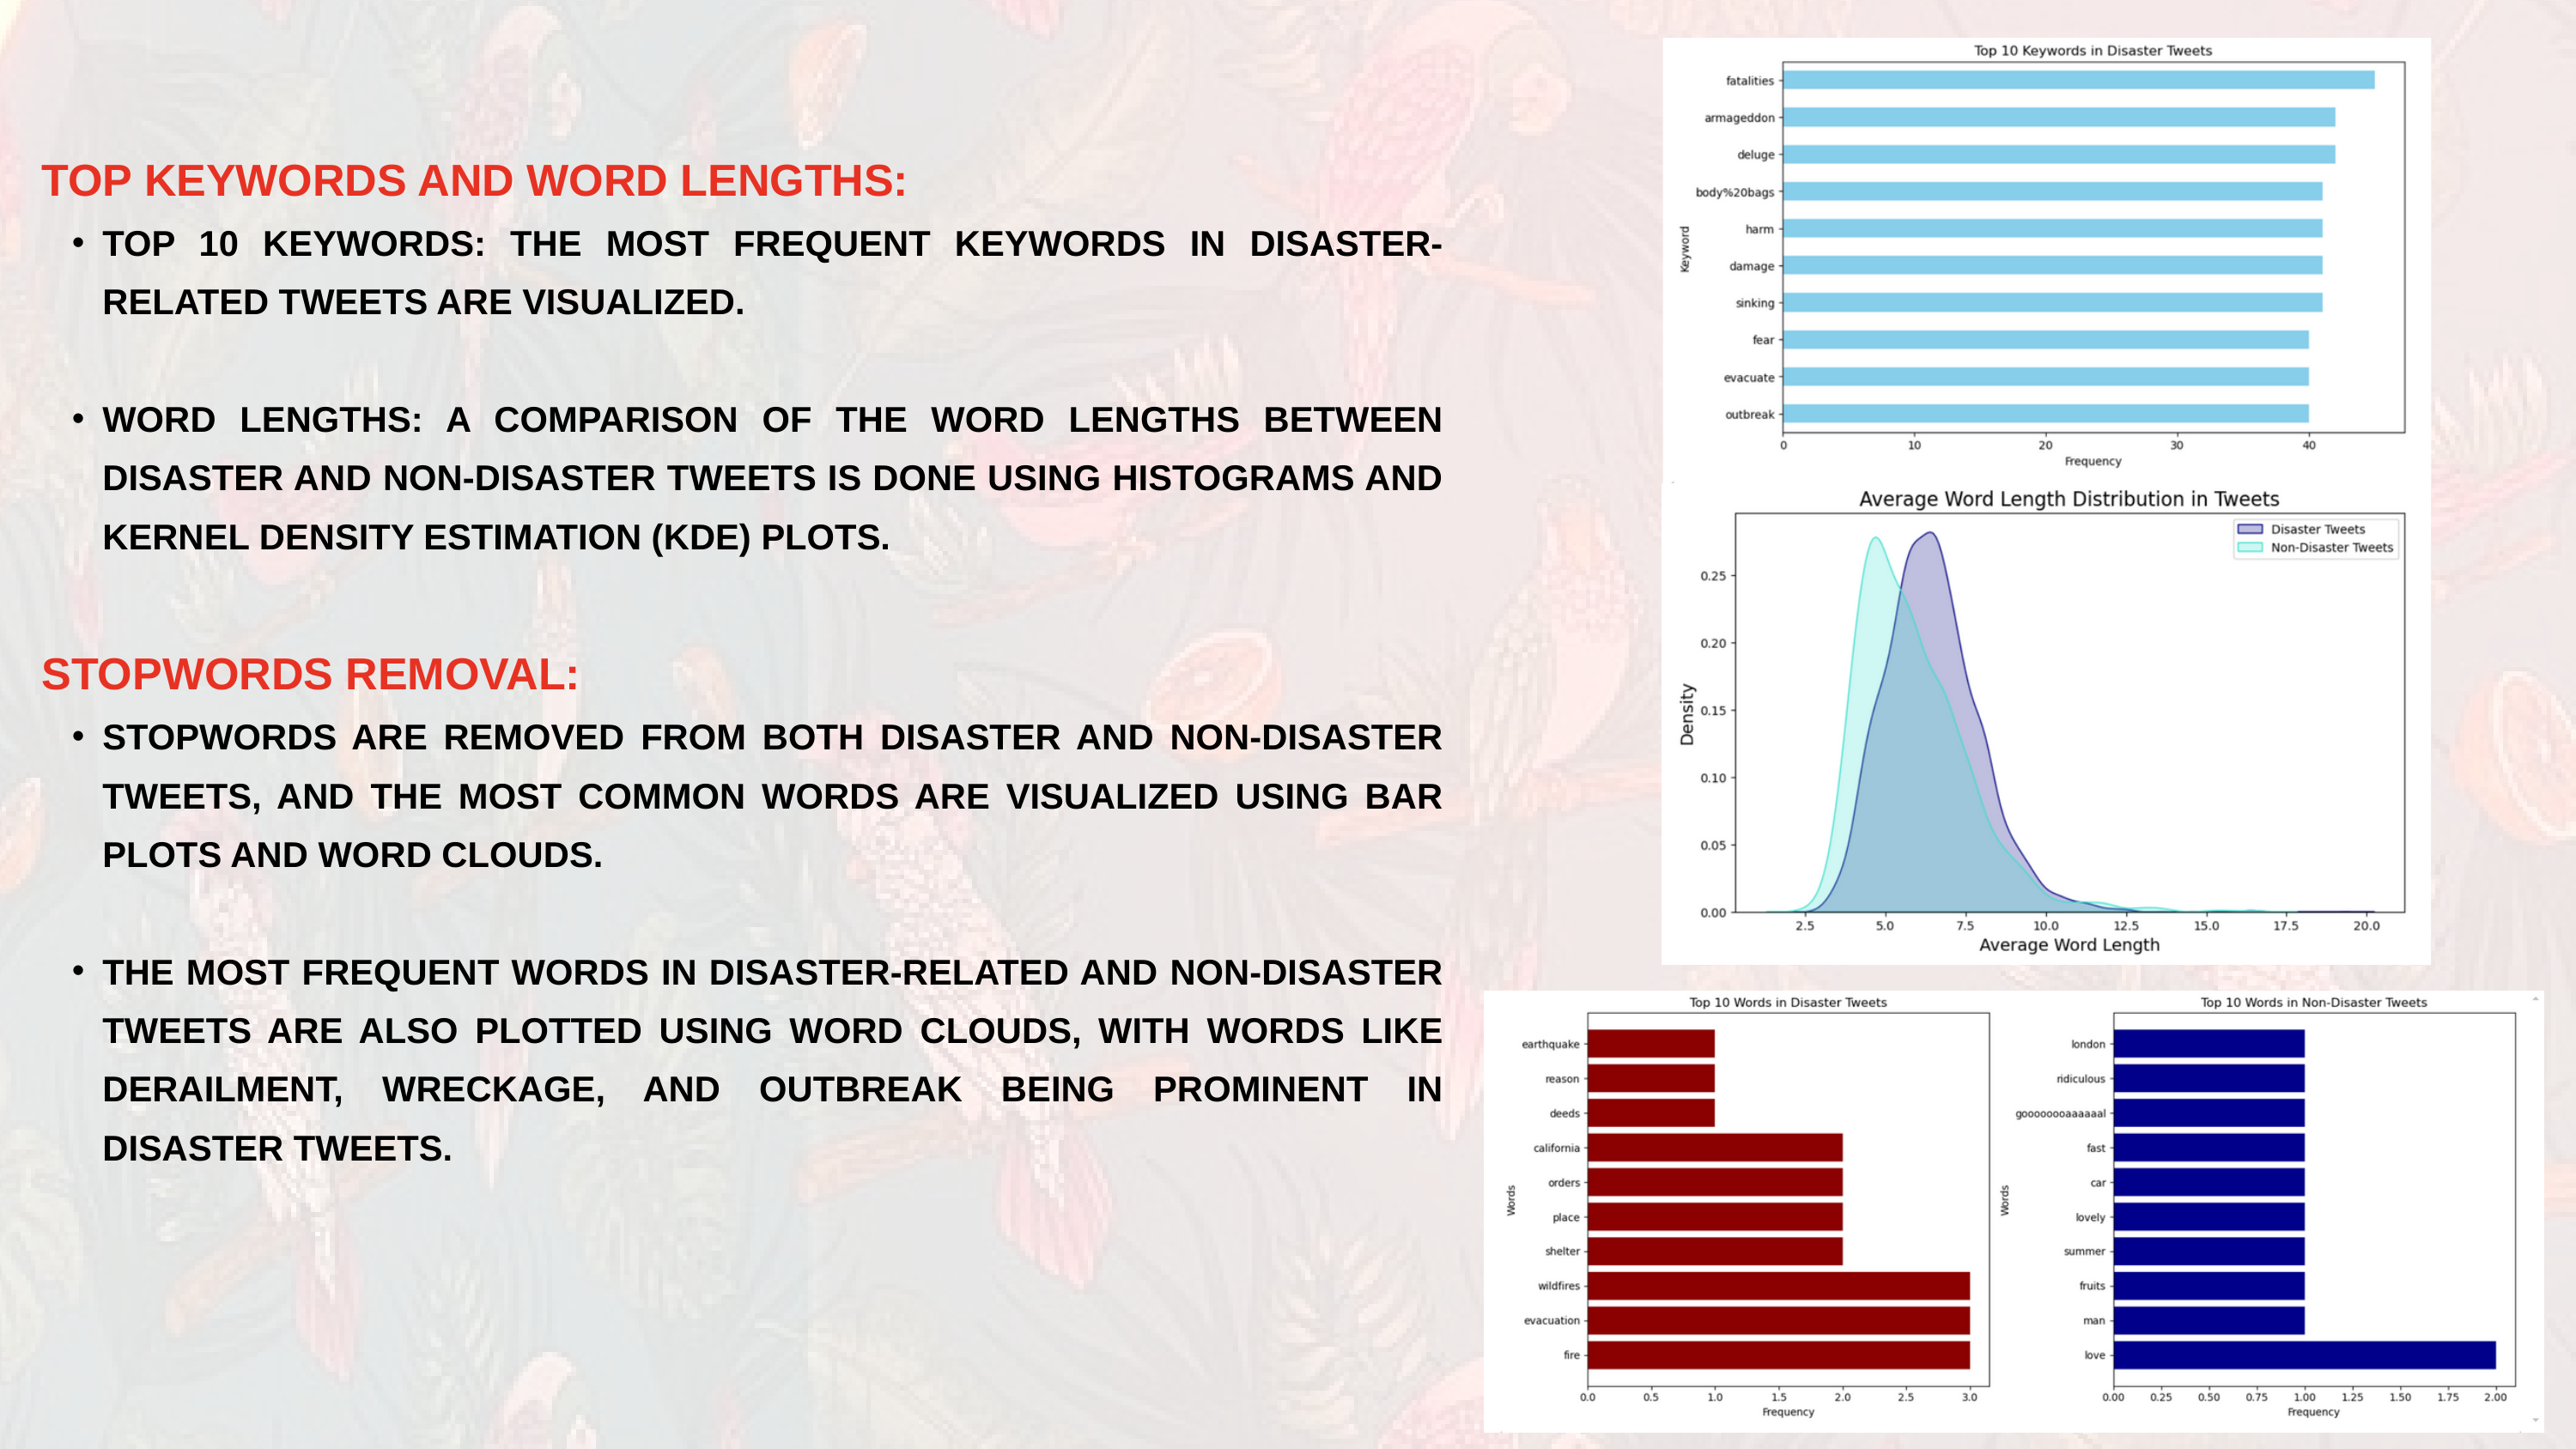

TOP KEYWORDS AND WORD LENGTHS:
TOP 10 KEYWORDS: THE MOST FREQUENT KEYWORDS IN DISASTER-RELATED TWEETS ARE VISUALIZED.

WORD LENGTHS: A COMPARISON OF THE WORD LENGTHS BETWEEN DISASTER AND NON-DISASTER TWEETS IS DONE USING HISTOGRAMS AND KERNEL DENSITY ESTIMATION (KDE) PLOTS.

STOPWORDS REMOVAL:
STOPWORDS ARE REMOVED FROM BOTH DISASTER AND NON-DISASTER TWEETS, AND THE MOST COMMON WORDS ARE VISUALIZED USING BAR PLOTS AND WORD CLOUDS.

THE MOST FREQUENT WORDS IN DISASTER-RELATED AND NON-DISASTER TWEETS ARE ALSO PLOTTED USING WORD CLOUDS, WITH WORDS LIKE DERAILMENT, WRECKAGE, AND OUTBREAK BEING PROMINENT IN DISASTER TWEETS.